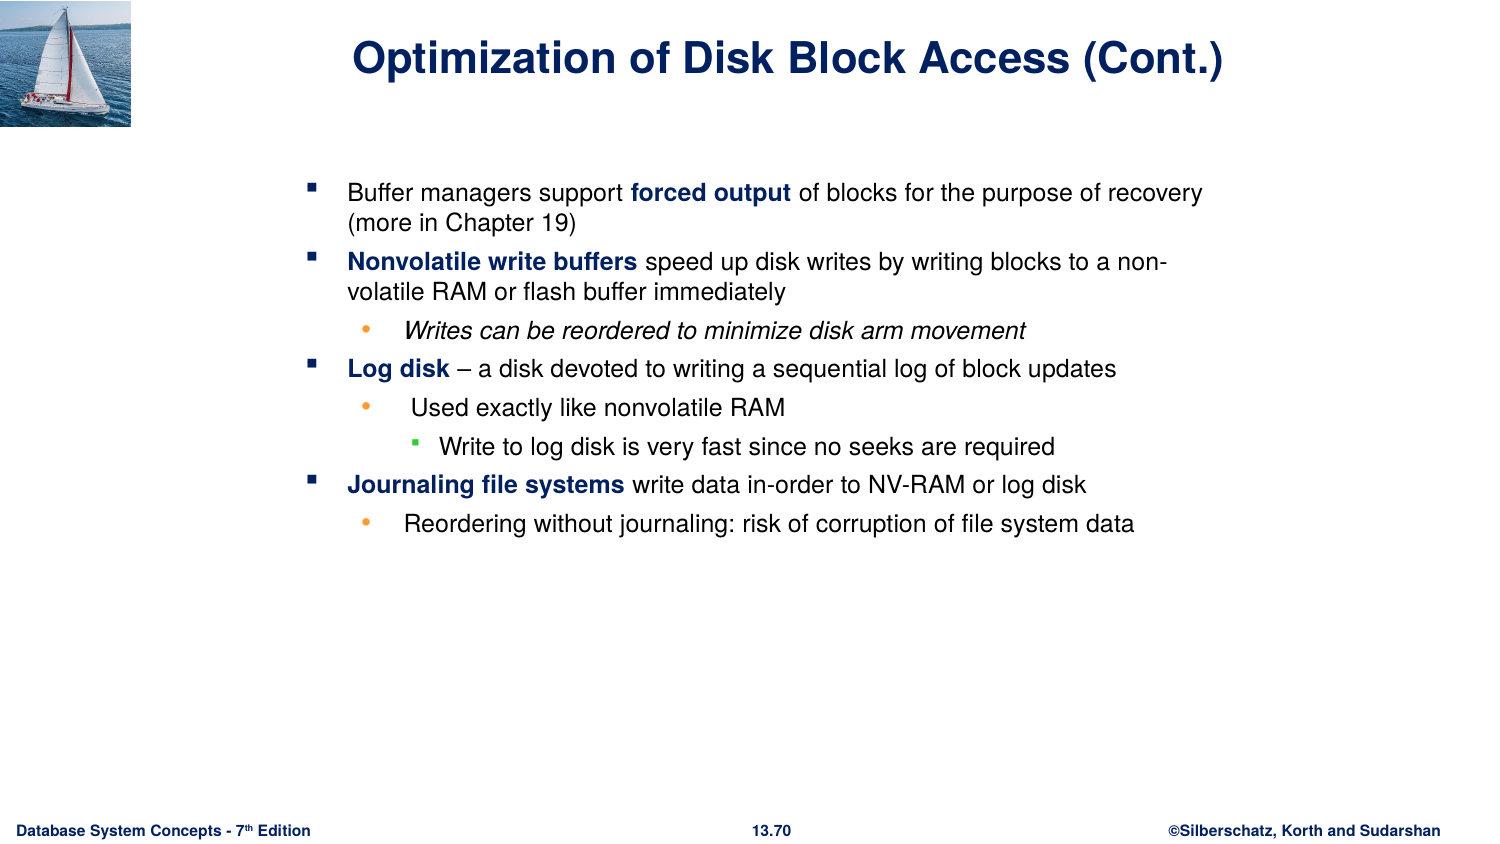

# Optimization of Disk Block Access (Cont.)
Buffer managers support forced output of blocks for the purpose of recovery (more in Chapter 19)
Nonvolatile write buffers speed up disk writes by writing blocks to a non-volatile RAM or flash buffer immediately
Writes can be reordered to minimize disk arm movement
Log disk – a disk devoted to writing a sequential log of block updates
 Used exactly like nonvolatile RAM
Write to log disk is very fast since no seeks are required
Journaling file systems write data in-order to NV-RAM or log disk
Reordering without journaling: risk of corruption of file system data